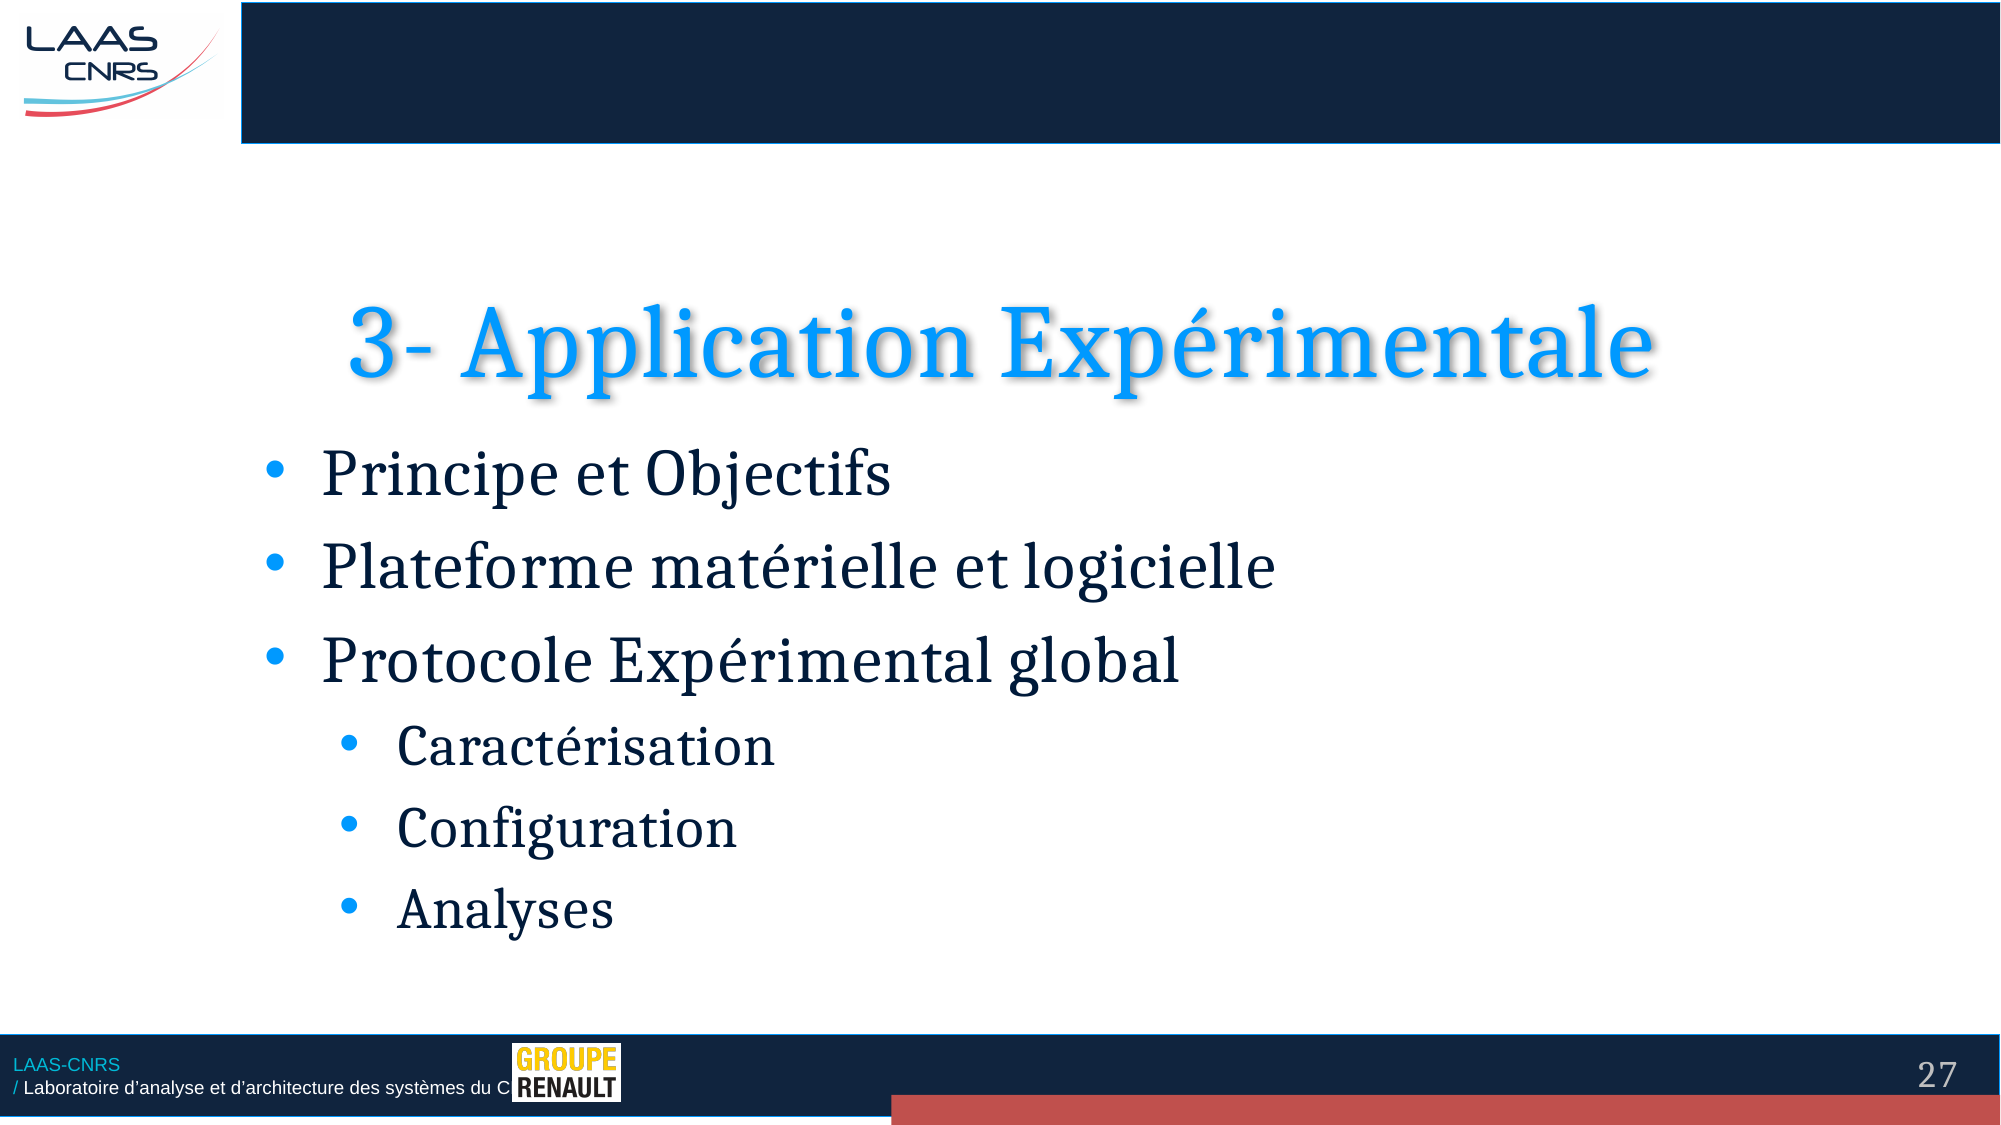

# 3- Application Expérimentale
Principe et Objectifs
Plateforme matérielle et logicielle
Protocole Expérimental global
Caractérisation
Configuration
Analyses